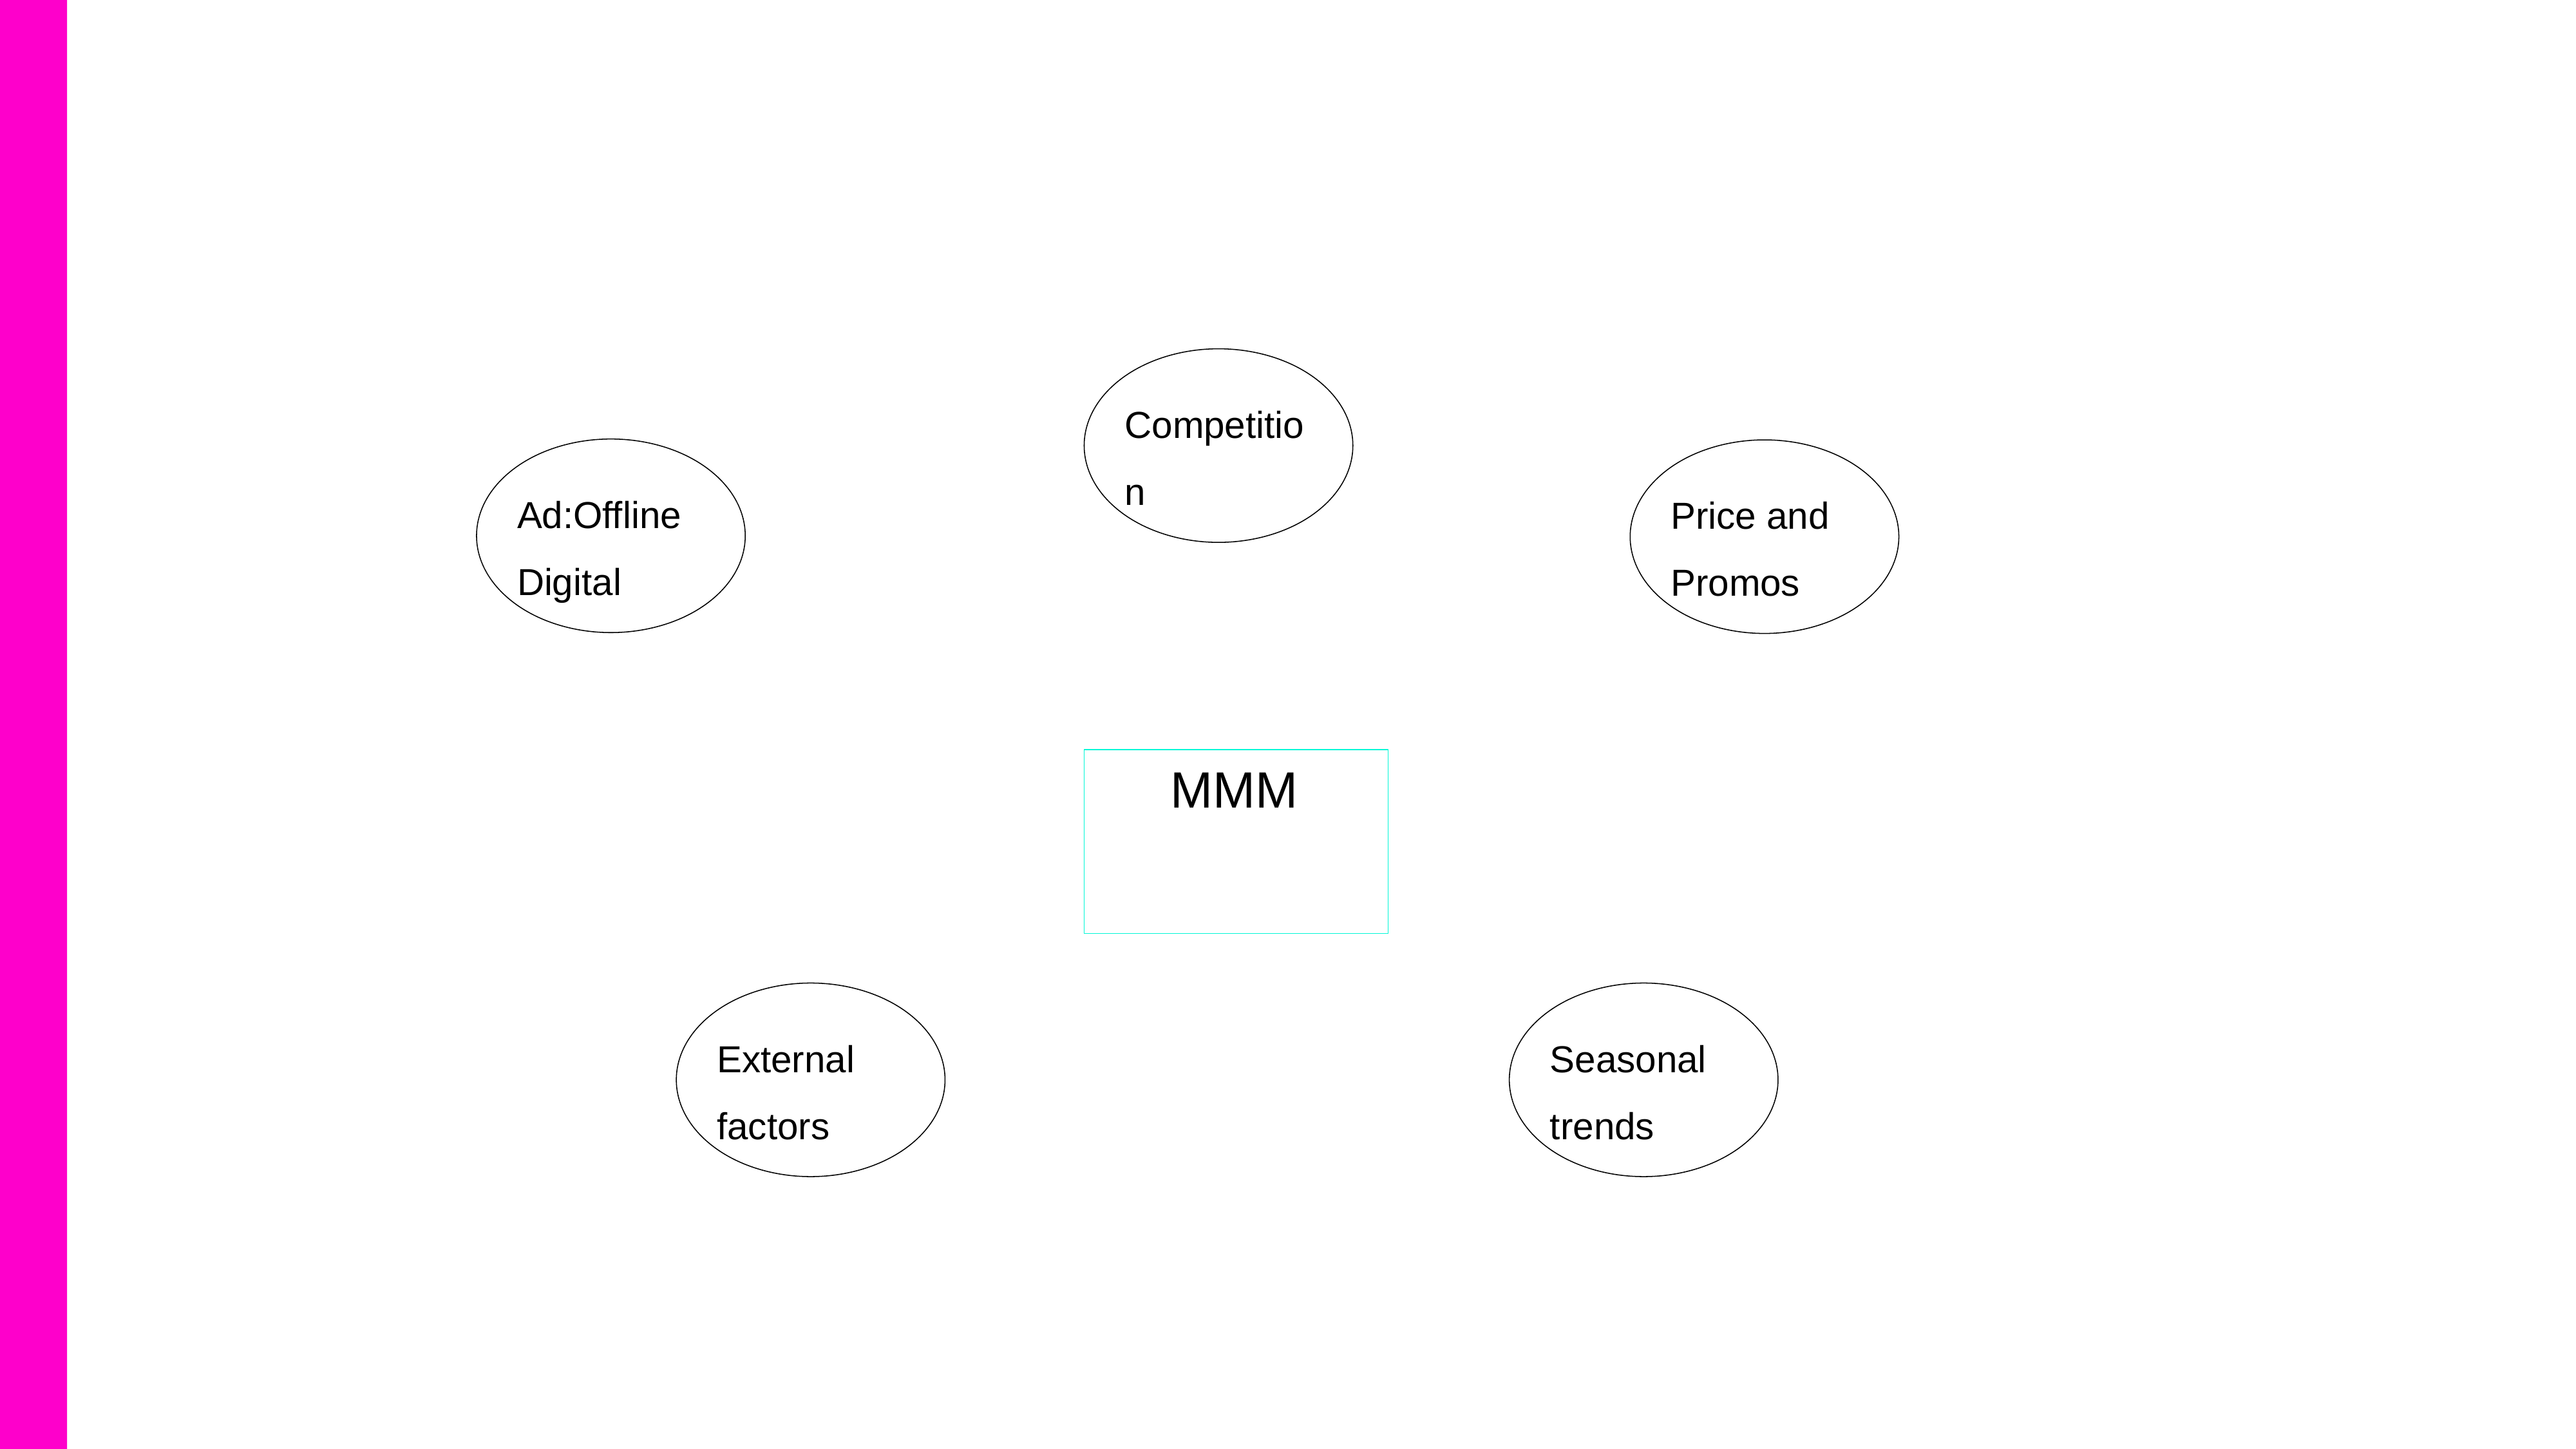

#

Competition
Ad:Offline Digital
Price and Promos
      MMM

External factors
Seasonal trends